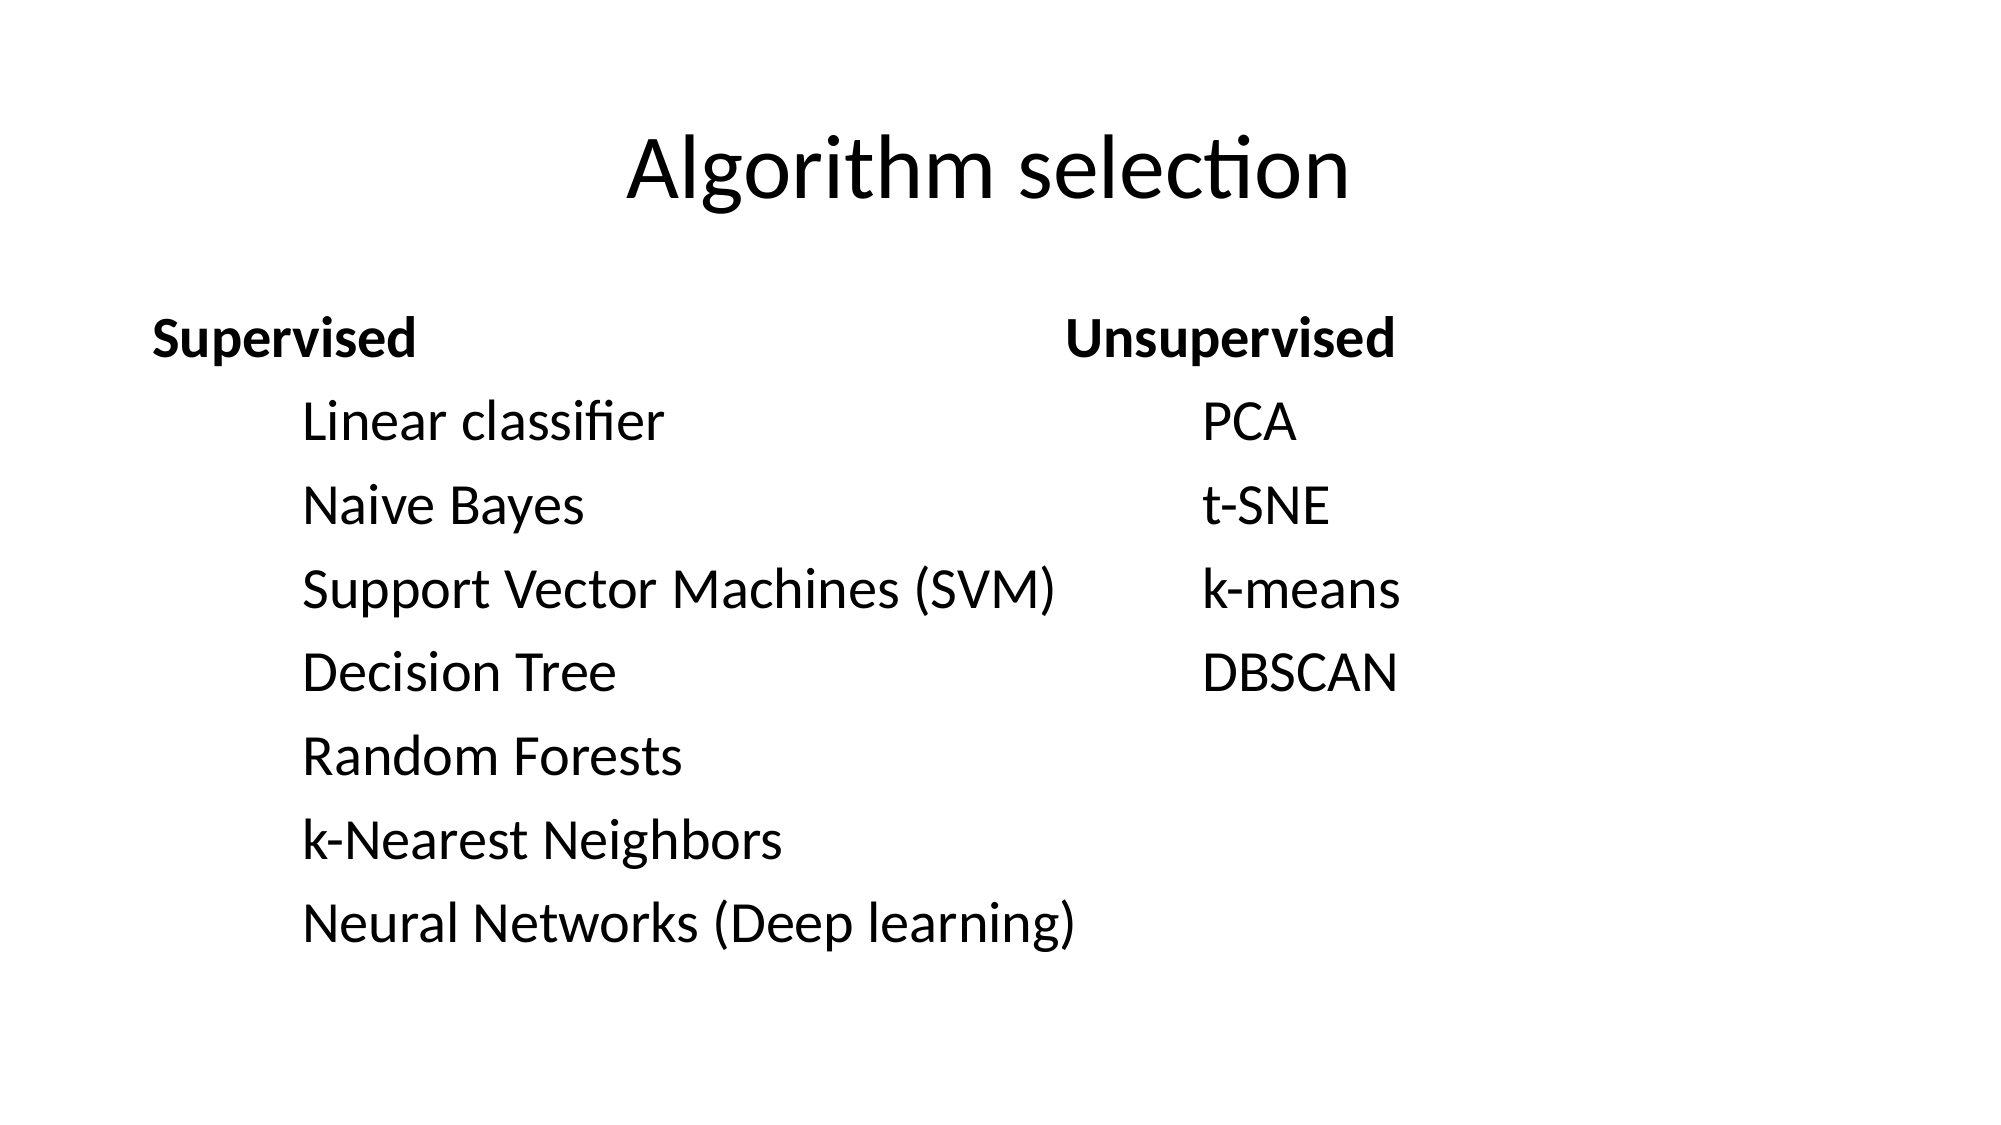

# Algorithm selection
Supervised 					 Unsupervised
	Linear classifier				PCA
 	Naive Bayes 					t-SNE
 	Support Vector Machines (SVM) 	k-means
 	Decision Tree 				DBSCAN
 	Random Forests
 	k-Nearest Neighbors
 	Neural Networks (Deep learning)